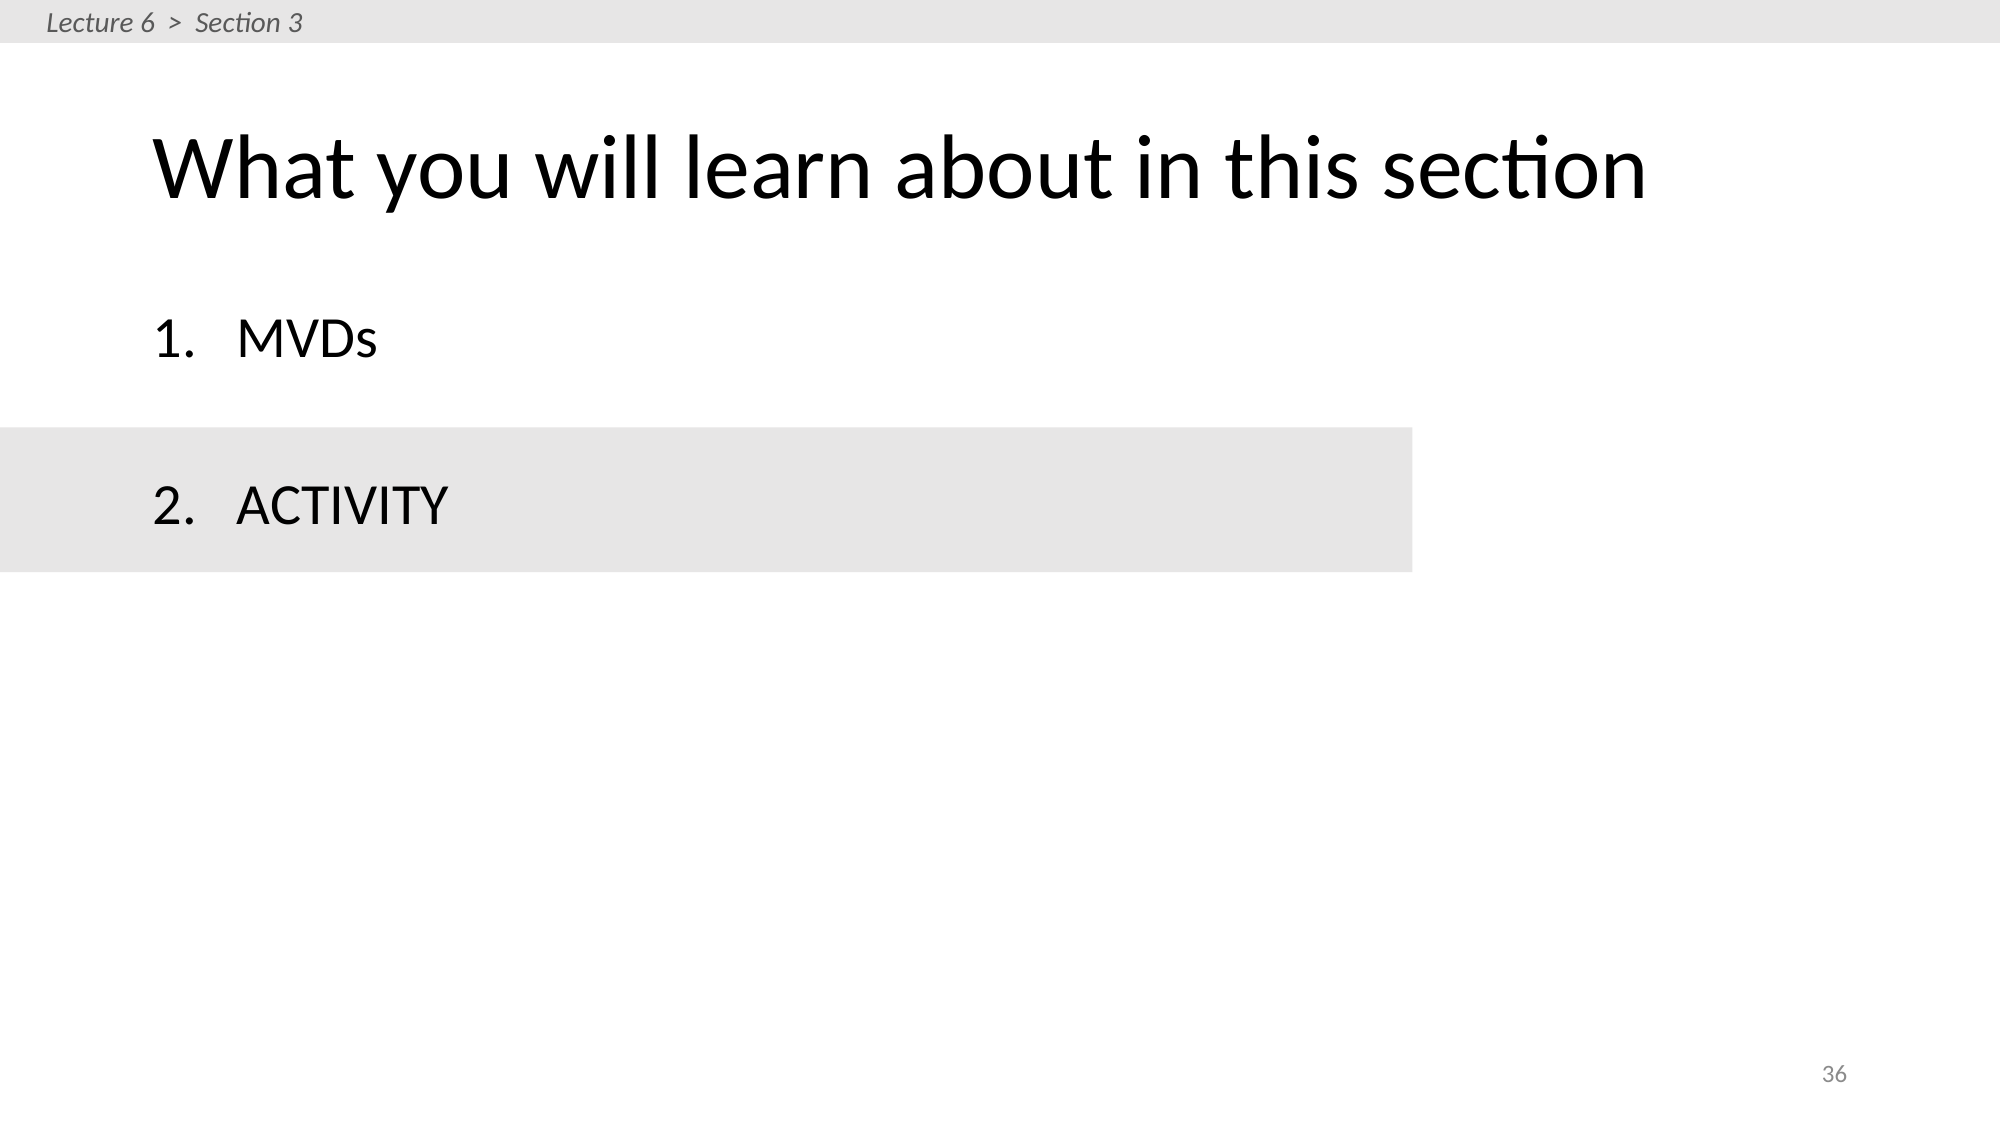

Lecture 6  >  Section 3
# What you will learn about in this section
MVDs

ACTIVITY

36